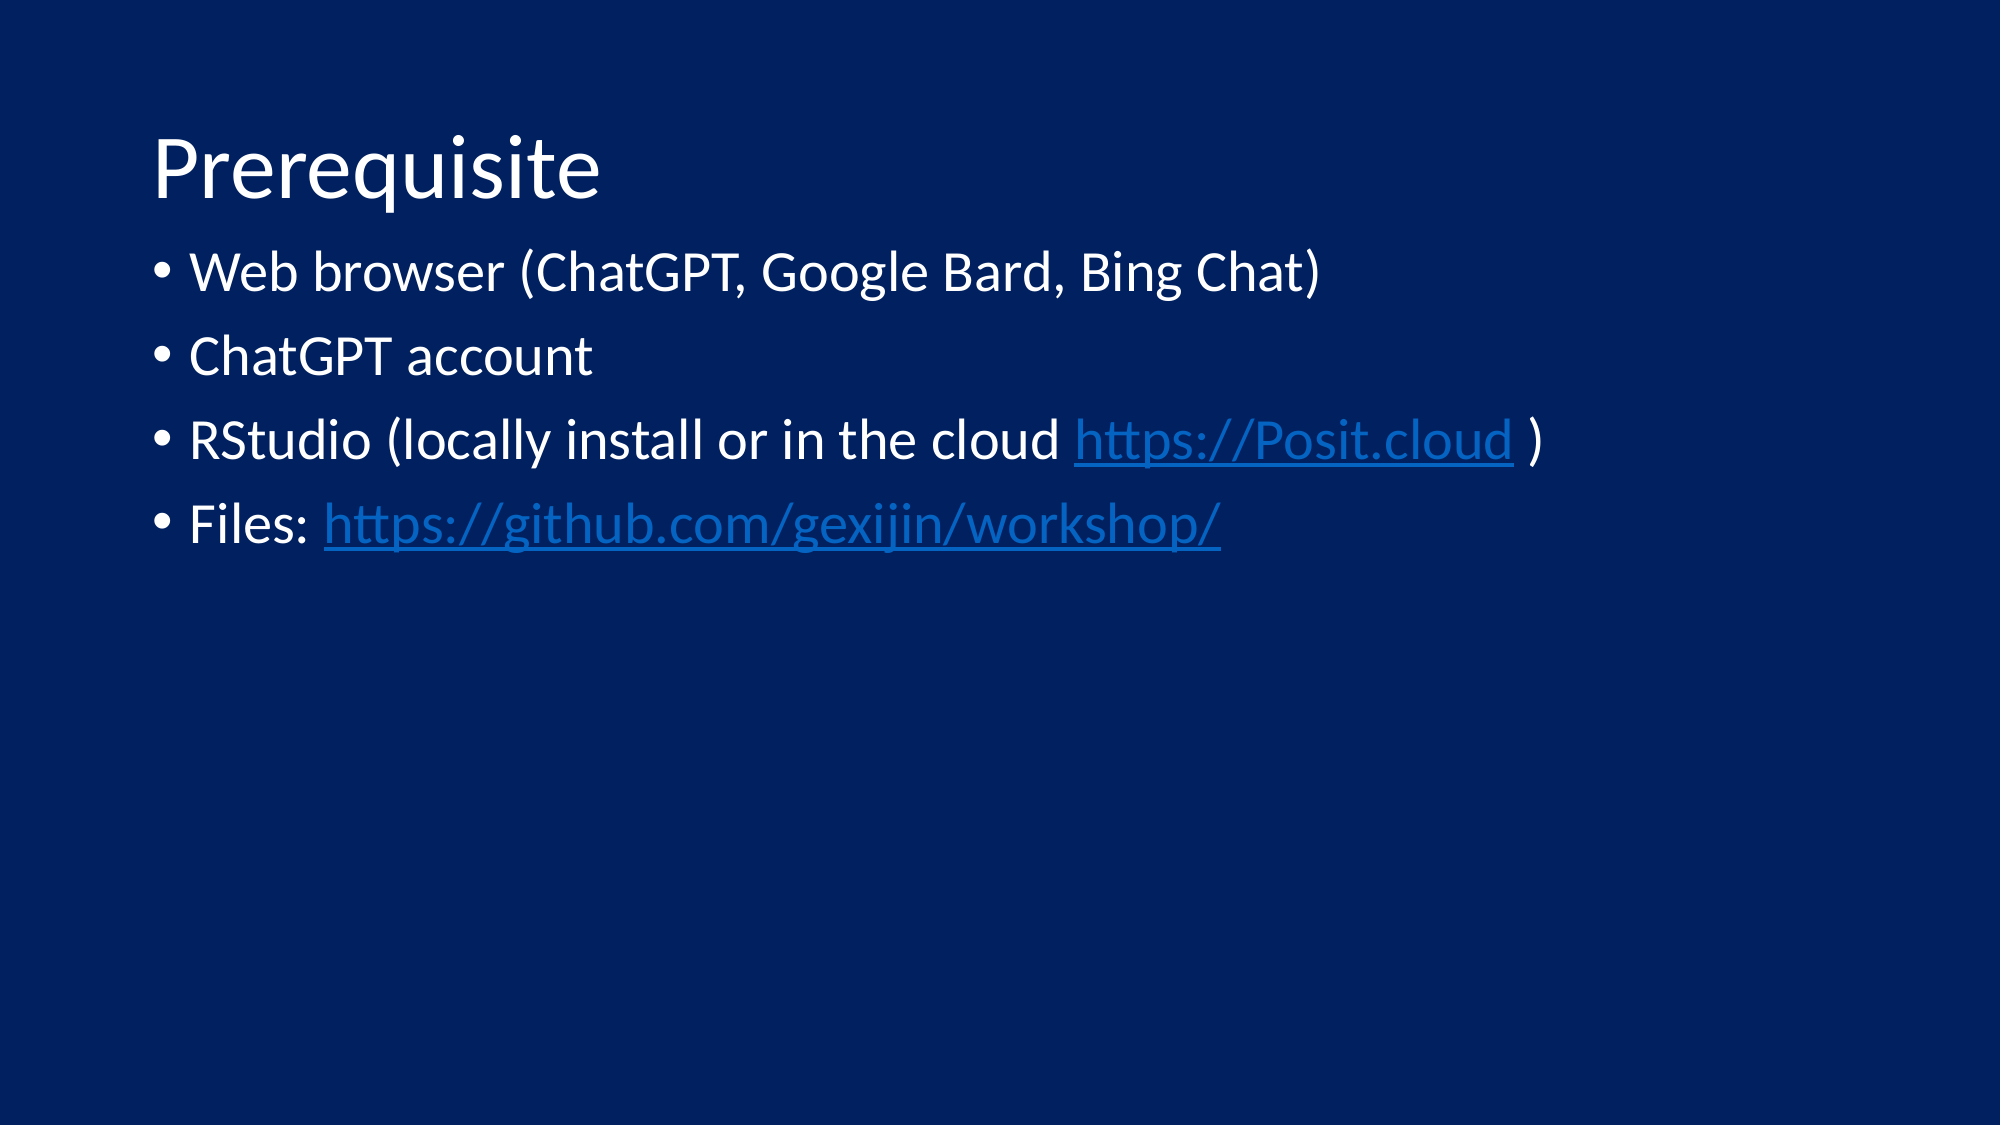

# Prerequisite
Web browser (ChatGPT, Google Bard, Bing Chat)
ChatGPT account
RStudio (locally install or in the cloud https://Posit.cloud )
Files: https://github.com/gexijin/workshop/